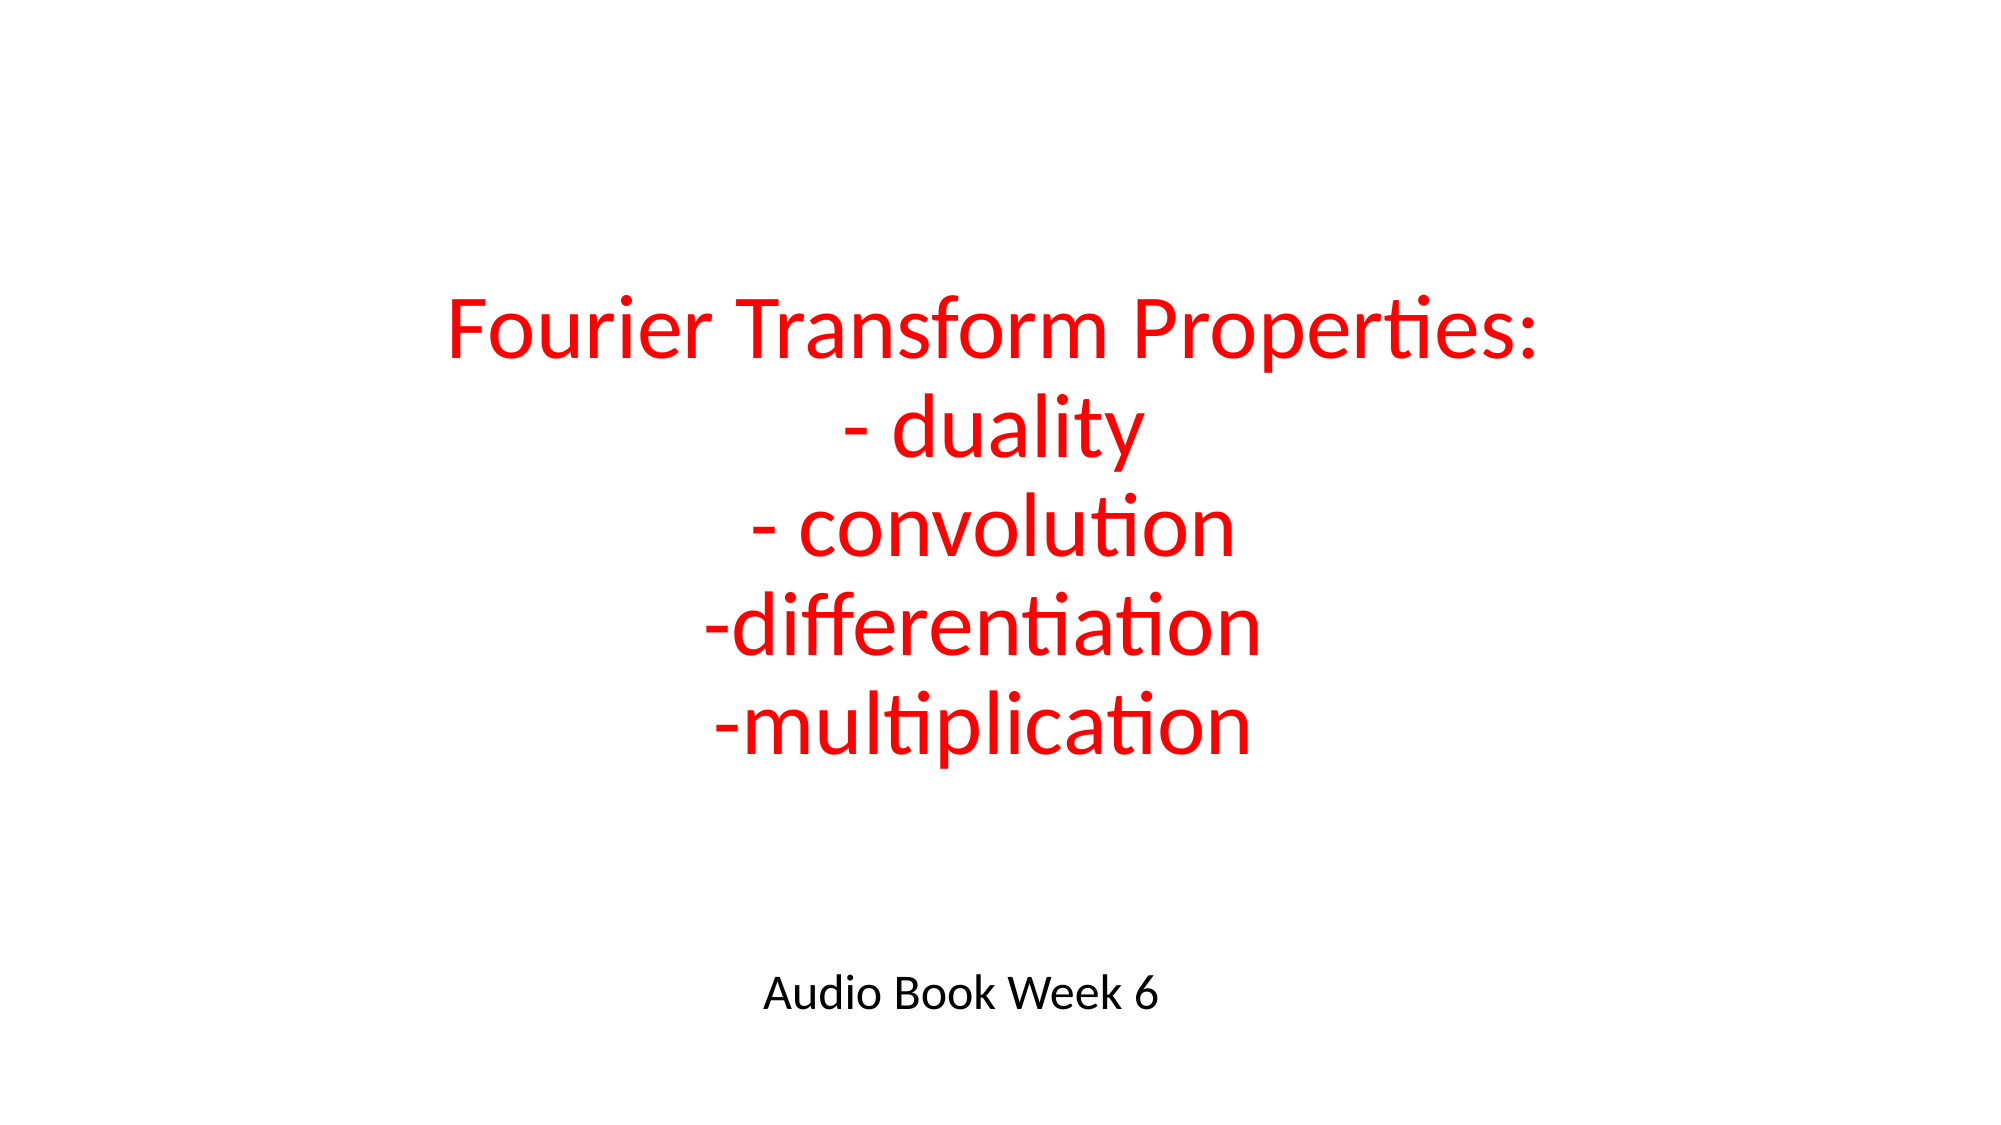

# Fourier Transform Properties: - duality - convolution -differentiation -multiplication
Audio Book Week 6